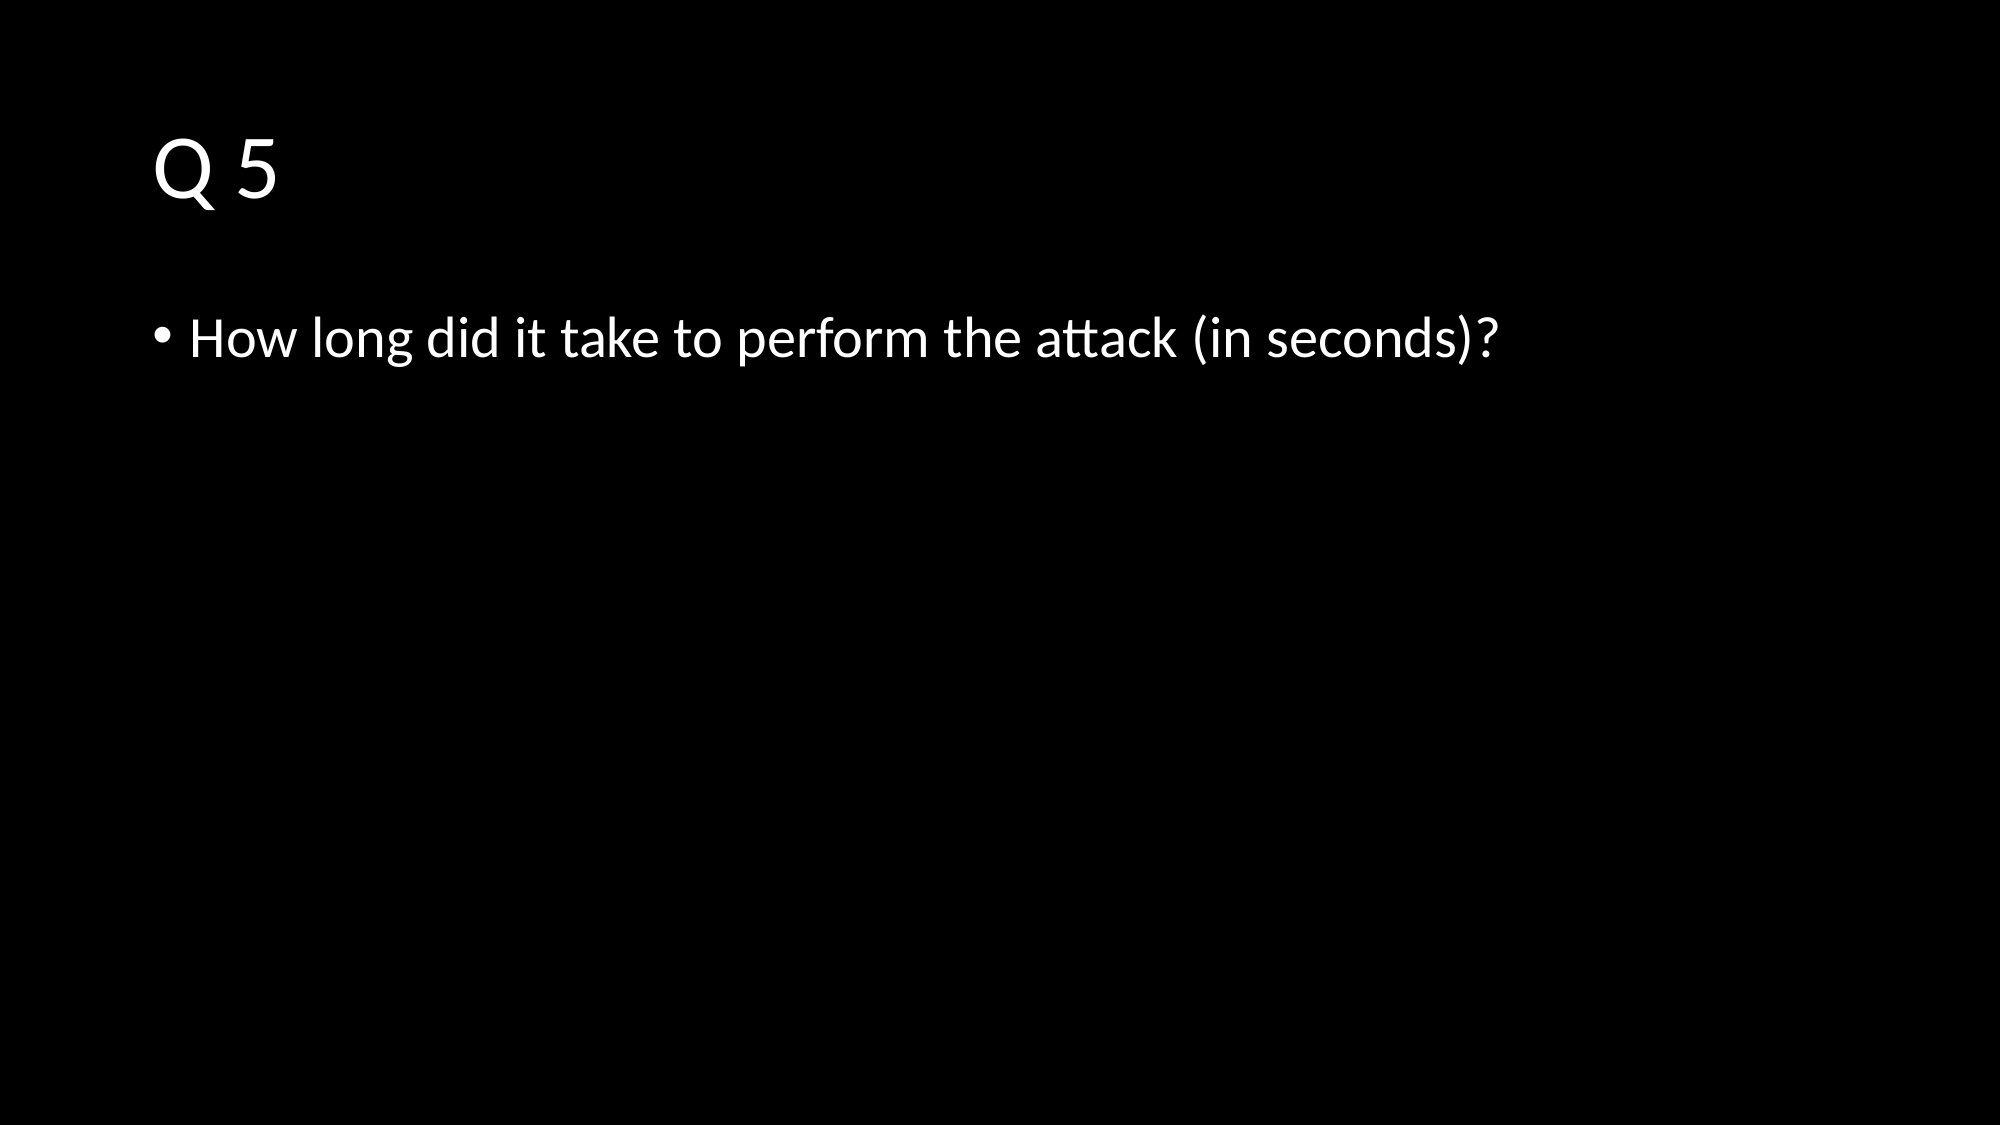

# Q 5
How long did it take to perform the attack (in seconds)?